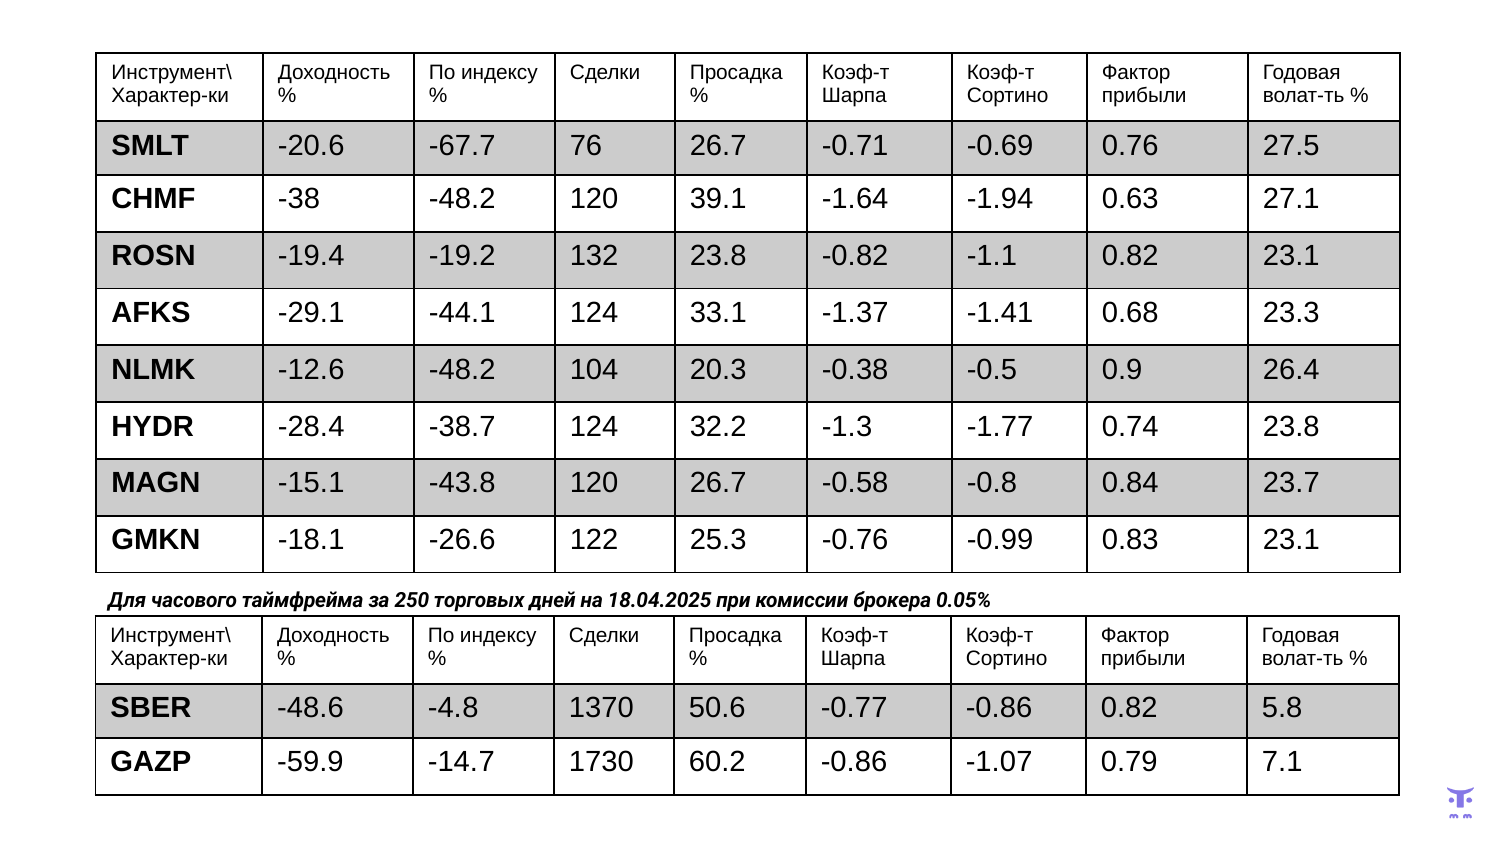

| Инструмент\Характер-ки | Доходность % | По индексу % | Сделки | Просадка % | Коэф-т Шарпа | Коэф-т Сортино | Фактор прибыли | Годовая волат-ть % |
| --- | --- | --- | --- | --- | --- | --- | --- | --- |
| SMLT | -20.6 | -67.7 | 76 | 26.7 | -0.71 | -0.69 | 0.76 | 27.5 |
| CHMF | -38 | -48.2 | 120 | 39.1 | -1.64 | -1.94 | 0.63 | 27.1 |
| ROSN | -19.4 | -19.2 | 132 | 23.8 | -0.82 | -1.1 | 0.82 | 23.1 |
| AFKS | -29.1 | -44.1 | 124 | 33.1 | -1.37 | -1.41 | 0.68 | 23.3 |
| NLMK | -12.6 | -48.2 | 104 | 20.3 | -0.38 | -0.5 | 0.9 | 26.4 |
| HYDR | -28.4 | -38.7 | 124 | 32.2 | -1.3 | -1.77 | 0.74 | 23.8 |
| MAGN | -15.1 | -43.8 | 120 | 26.7 | -0.58 | -0.8 | 0.84 | 23.7 |
| GMKN | -18.1 | -26.6 | 122 | 25.3 | -0.76 | -0.99 | 0.83 | 23.1 |
# Для часового таймфрейма за 250 торговых дней на 18.04.2025 при комиссии брокера 0.05%
| Инструмент\Характер-ки | Доходность % | По индексу % | Сделки | Просадка % | Коэф-т Шарпа | Коэф-т Сортино | Фактор прибыли | Годовая волат-ть % |
| --- | --- | --- | --- | --- | --- | --- | --- | --- |
| SBER | -48.6 | -4.8 | 1370 | 50.6 | -0.77 | -0.86 | 0.82 | 5.8 |
| GAZP | -59.9 | -14.7 | 1730 | 60.2 | -0.86 | -1.07 | 0.79 | 7.1 |